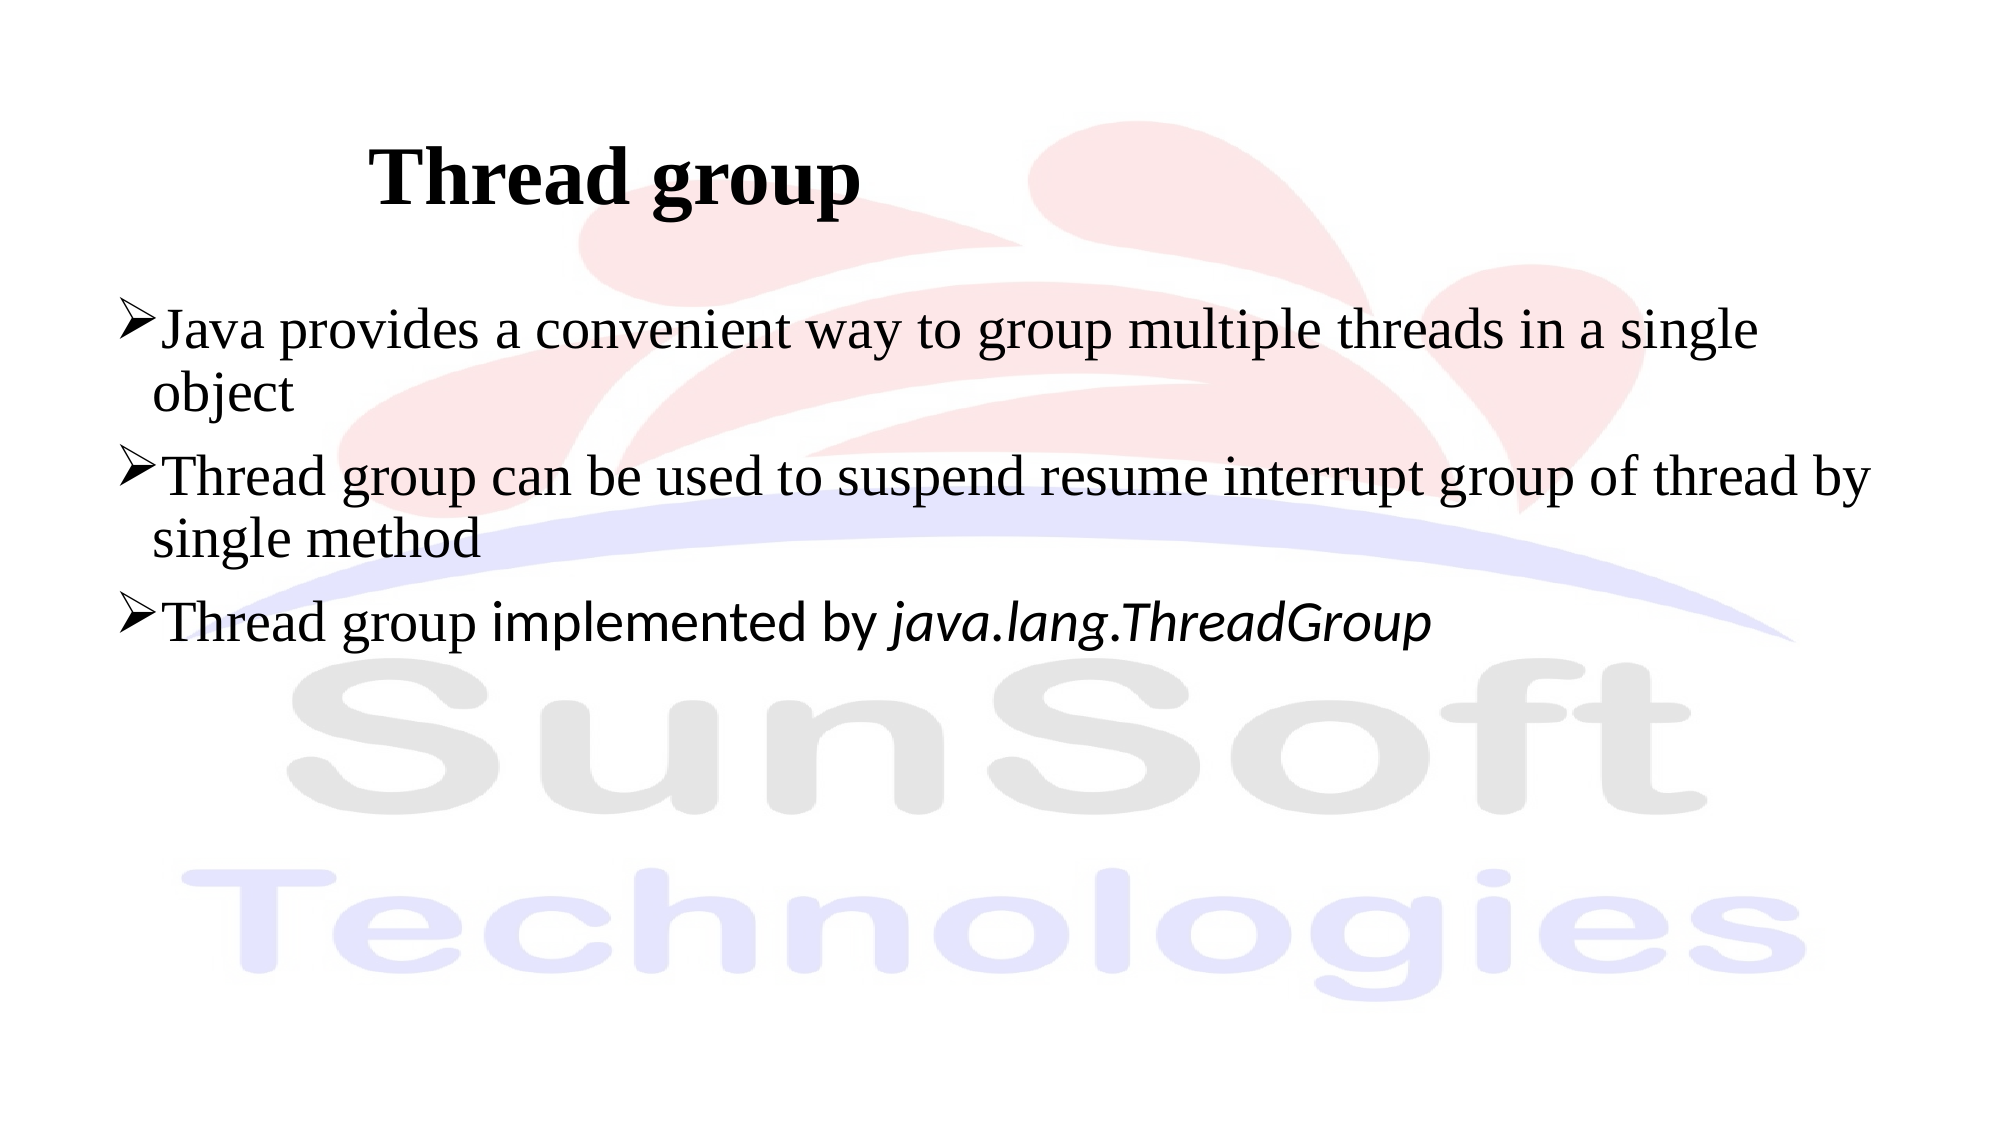

Thread group

Java provides a convenient way to group multiple threads in a single object
Thread group can be used to suspend resume interrupt group of thread by single method
Thread group implemented by java.lang.ThreadGroup